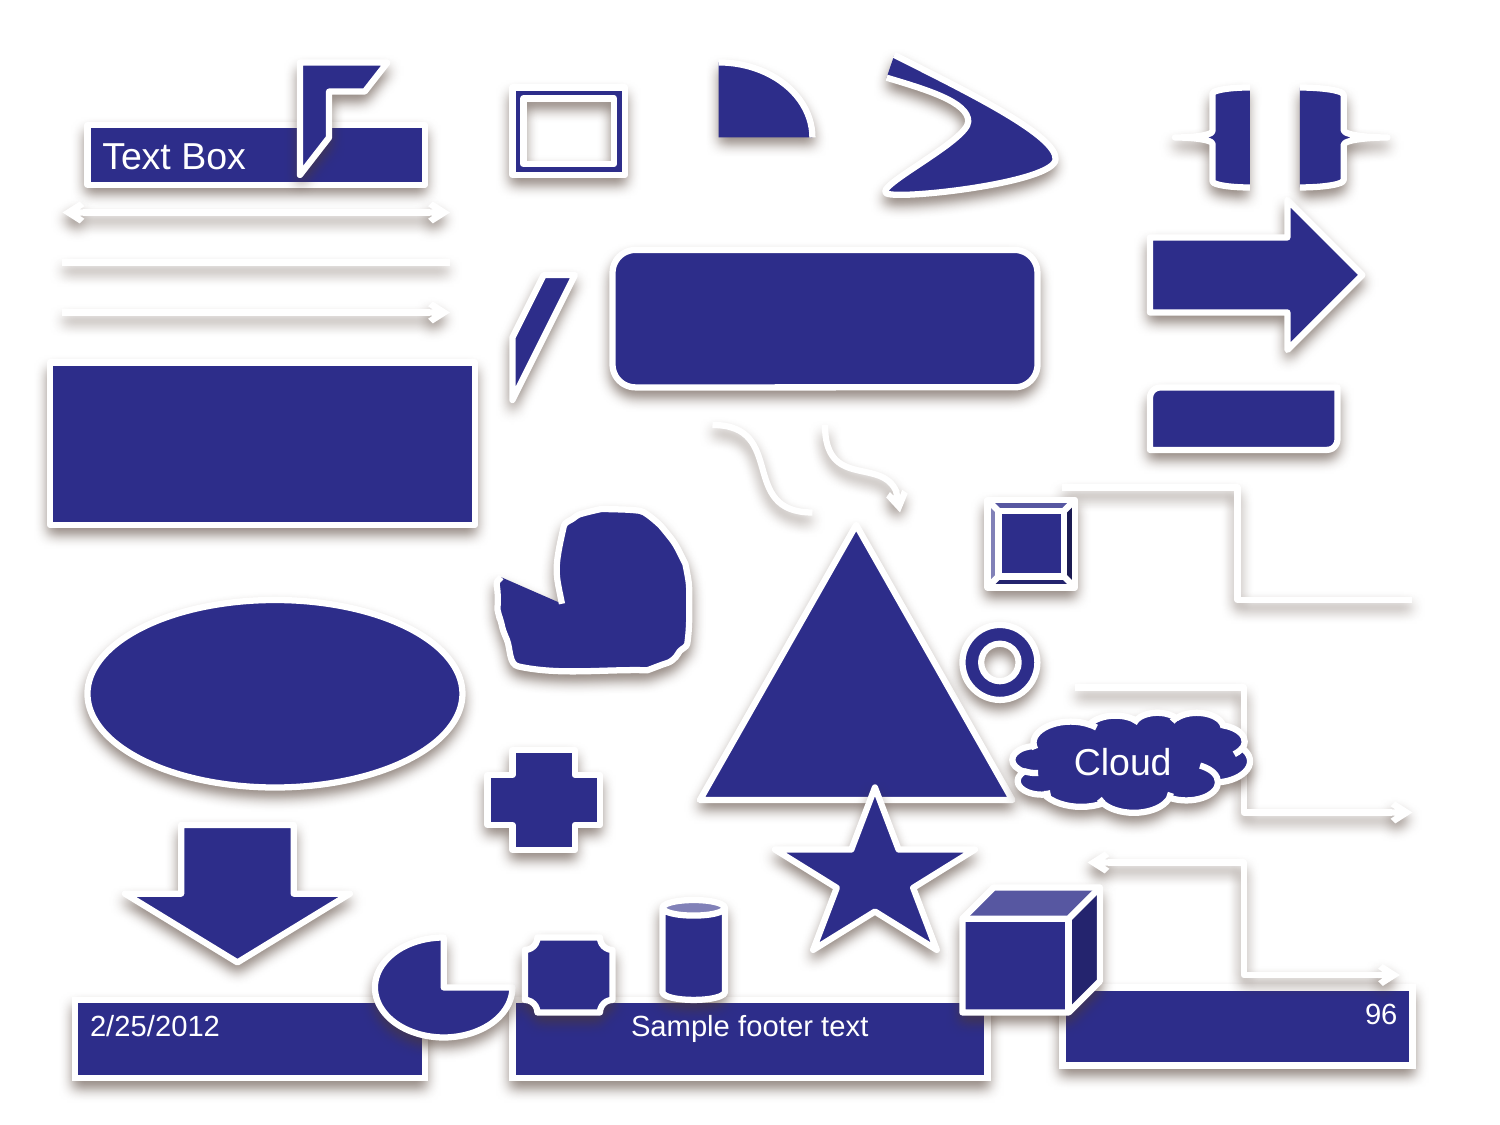

Text Box

Cloud

96
2/25/2012
Sample footer text